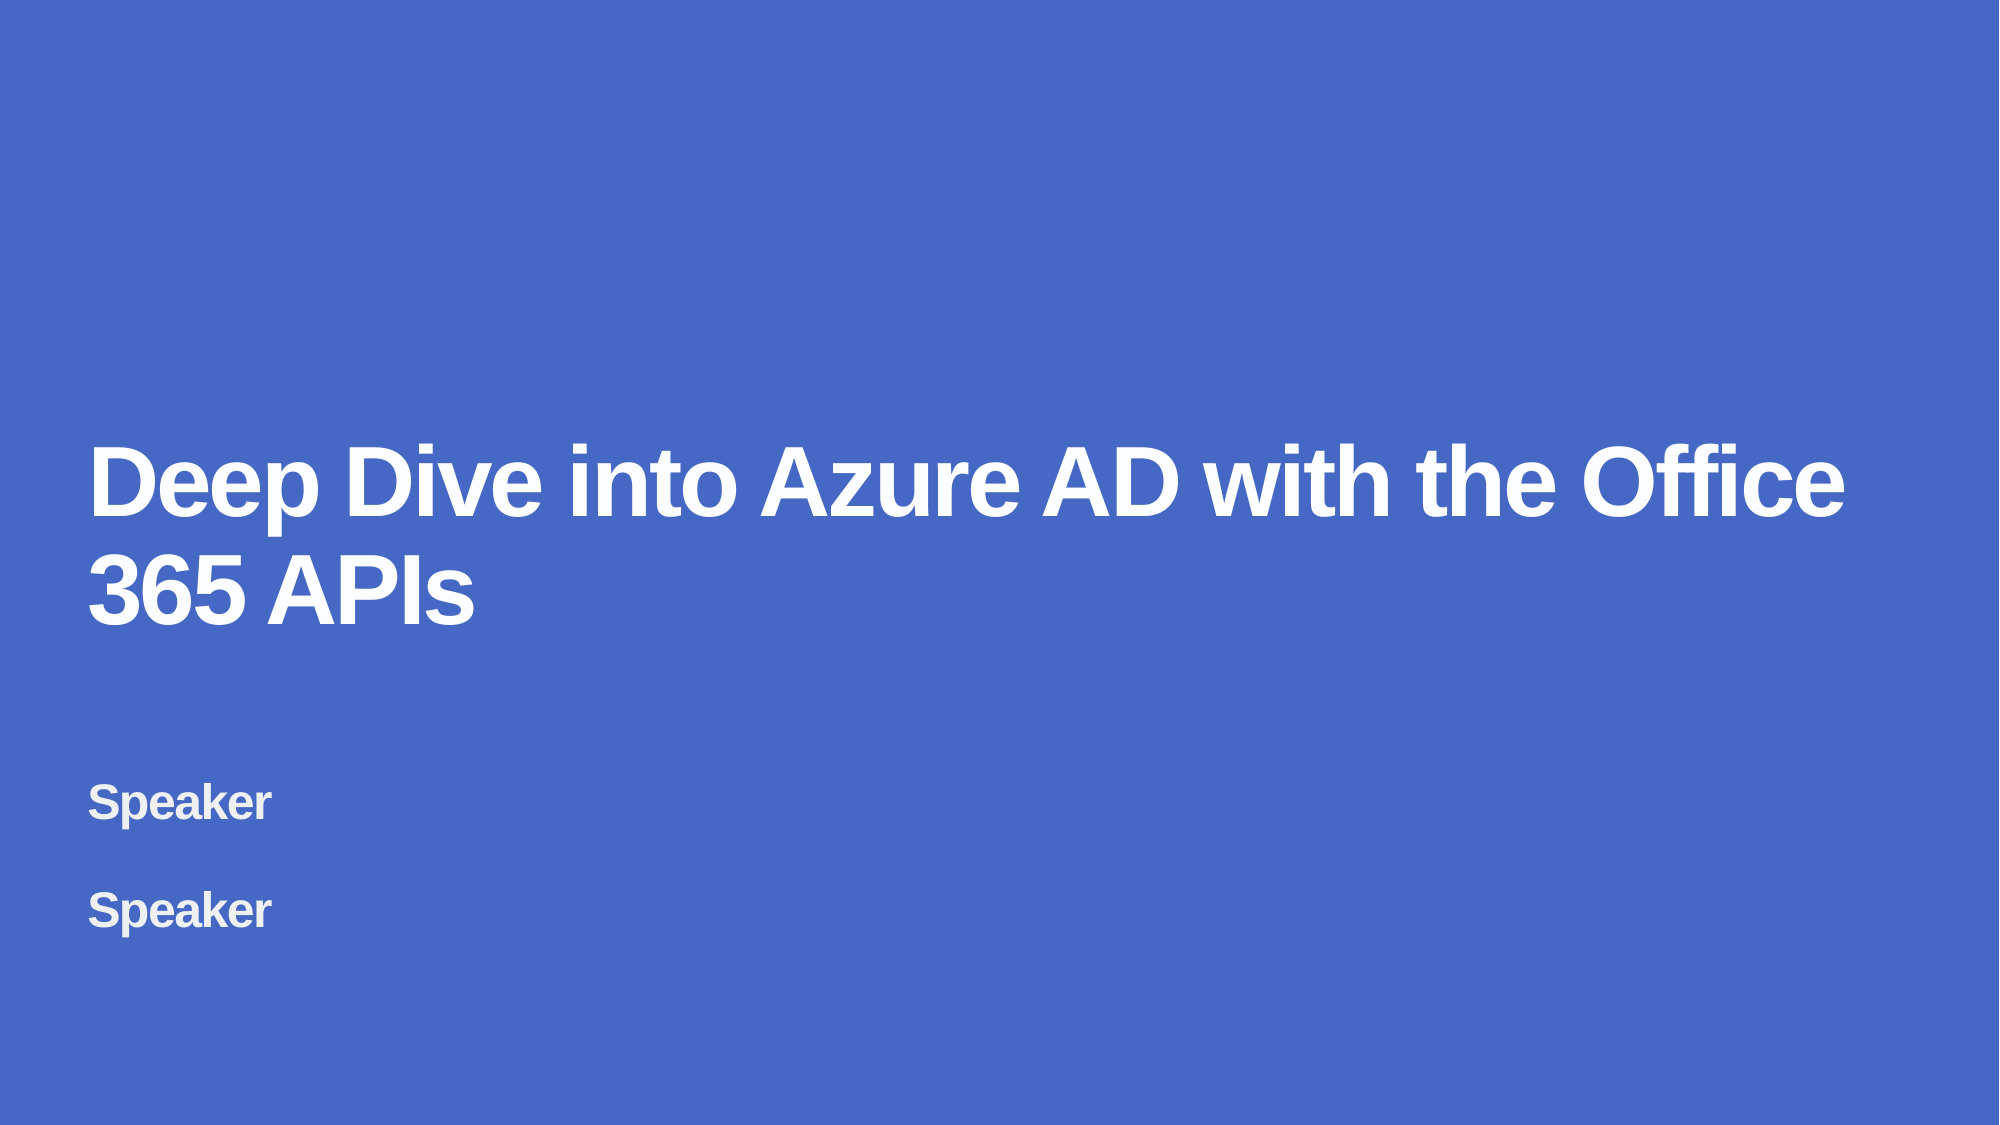

# Deep Dive into Azure AD with the Office 365 APIs
Speaker

Speaker